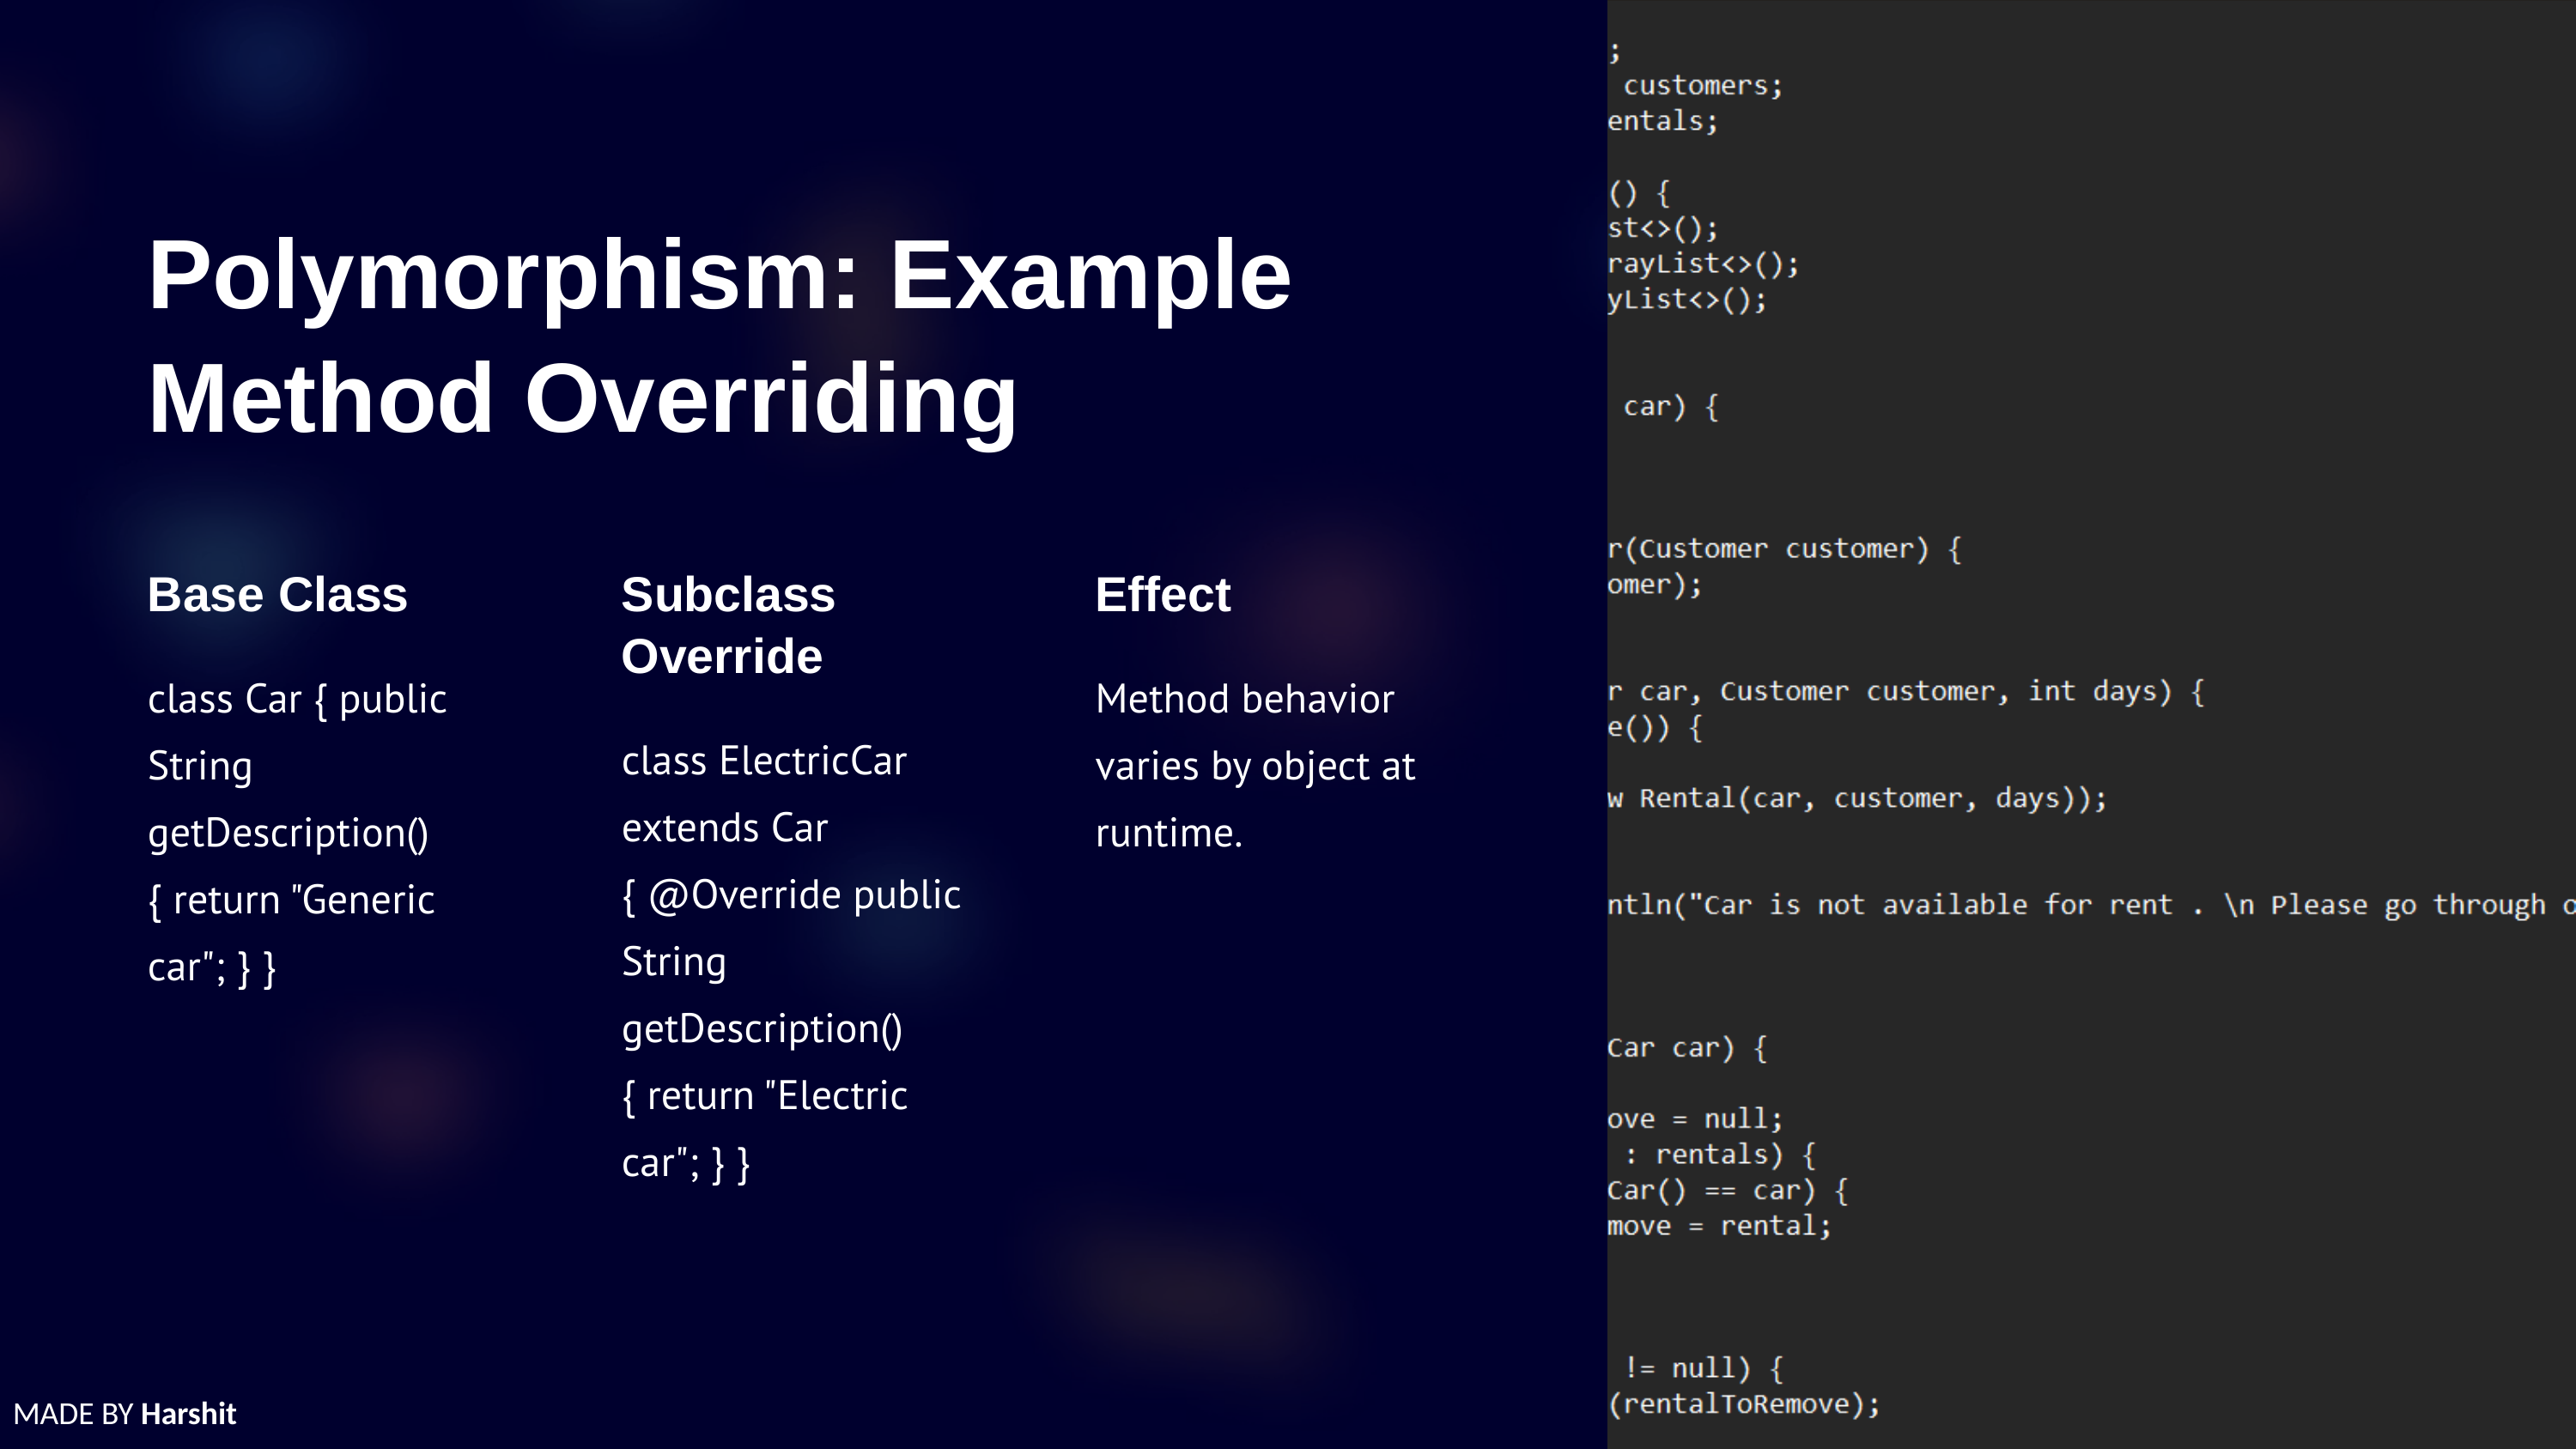

Polymorphism: Example Method Overriding
Base Class
Subclass Override
Effect
class Car { public String getDescription() { return "Generic car"; } }
Method behavior varies by object at runtime.
class ElectricCar extends Car { @Override public String getDescription() { return "Electric car"; } }

MADE BY Harshit